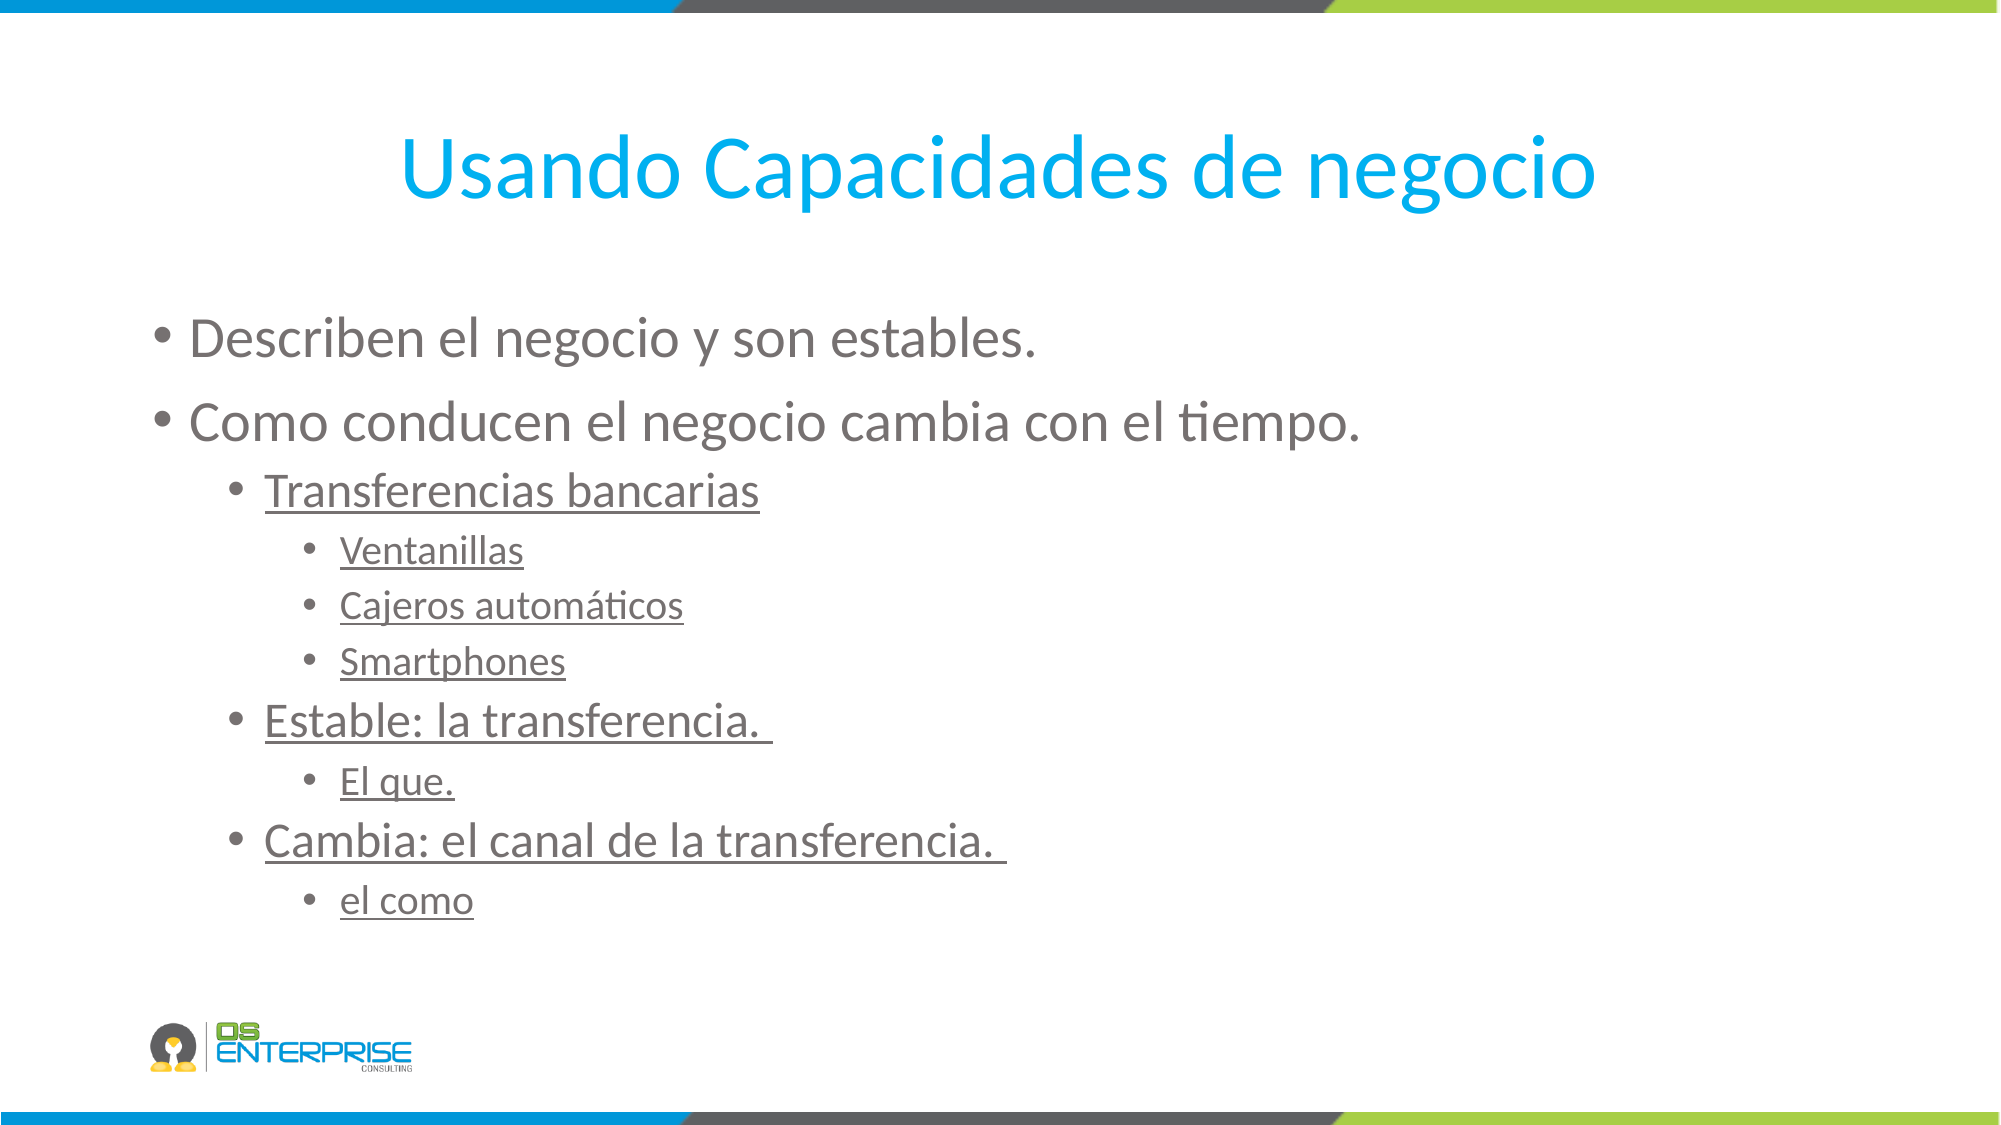

# Usando Capacidades de negocio
Describen el negocio y son estables.
Como conducen el negocio cambia con el tiempo.
Transferencias bancarias
Ventanillas
Cajeros automáticos
Smartphones
Estable: la transferencia.
El que.
Cambia: el canal de la transferencia.
el como